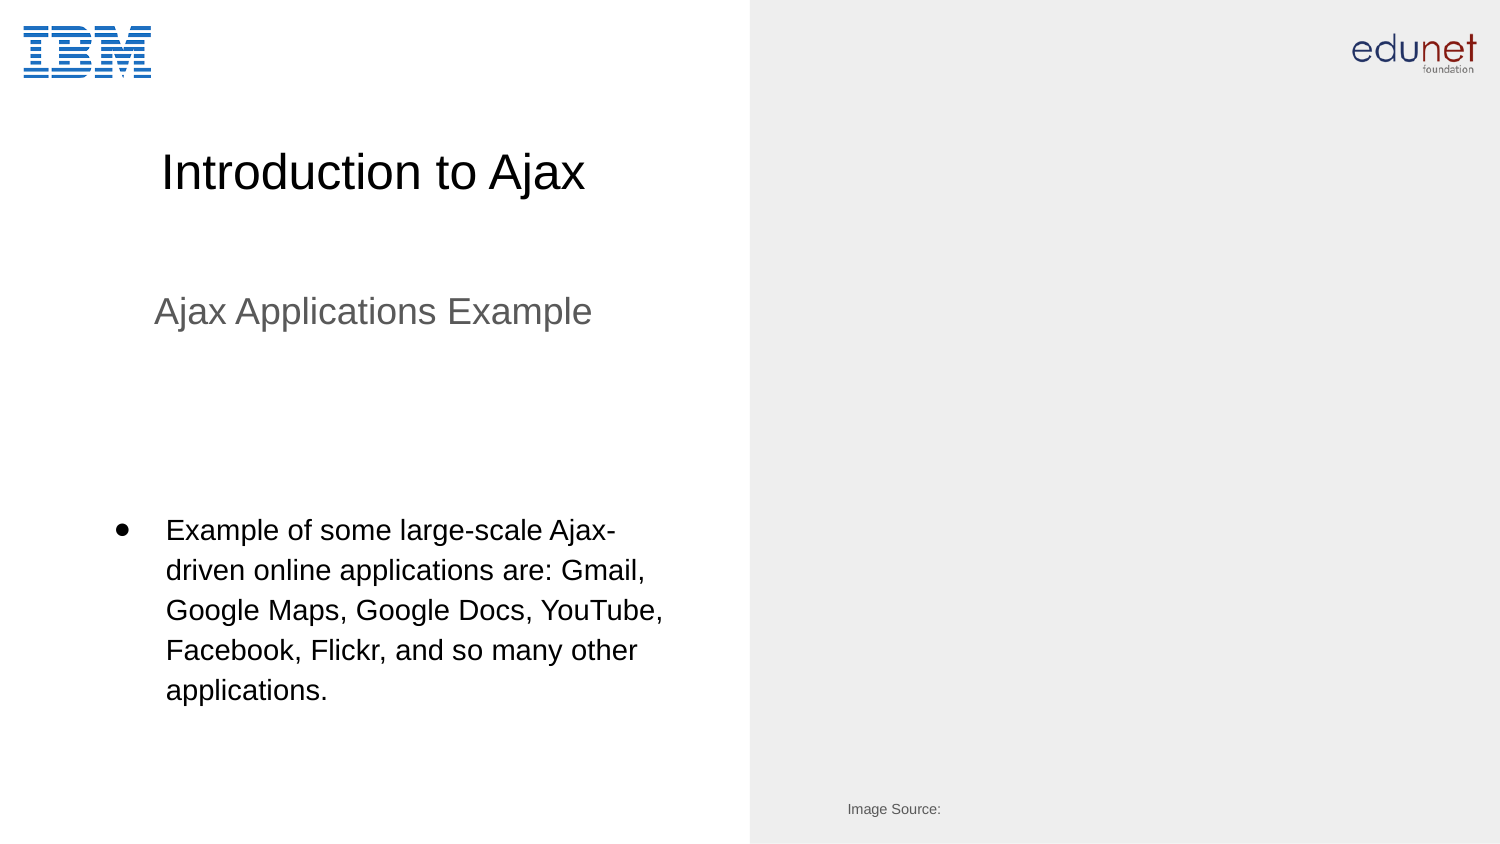

# Introduction to Ajax
Ajax Applications Example
Example of some large-scale Ajax-driven online applications are: Gmail, Google Maps, Google Docs, YouTube, Facebook, Flickr, and so many other applications.
Image Source: